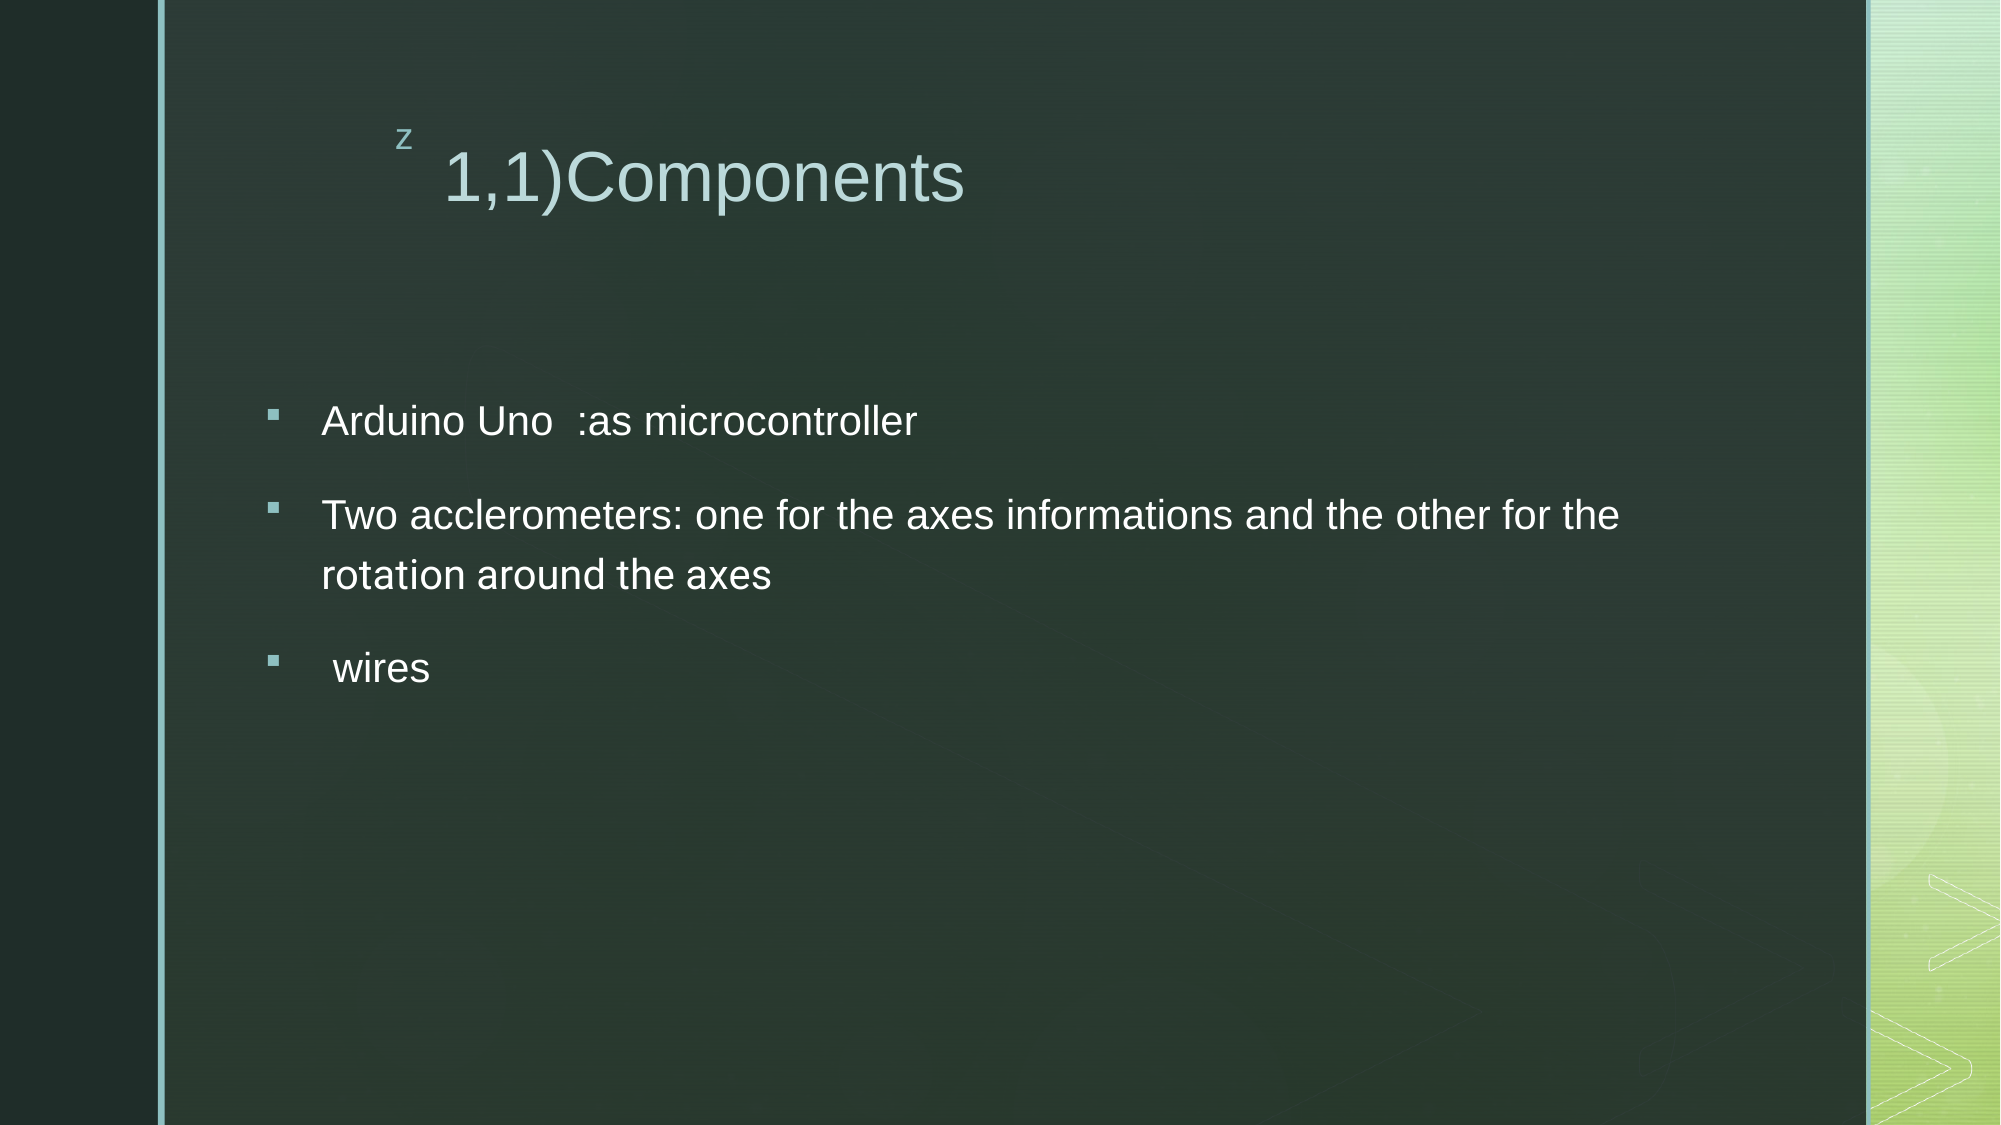

# 1,1)Components
Arduino Uno  :as microcontroller
Two acclerometers: one for the axes informations and the other for the rotation around the axes
 wires